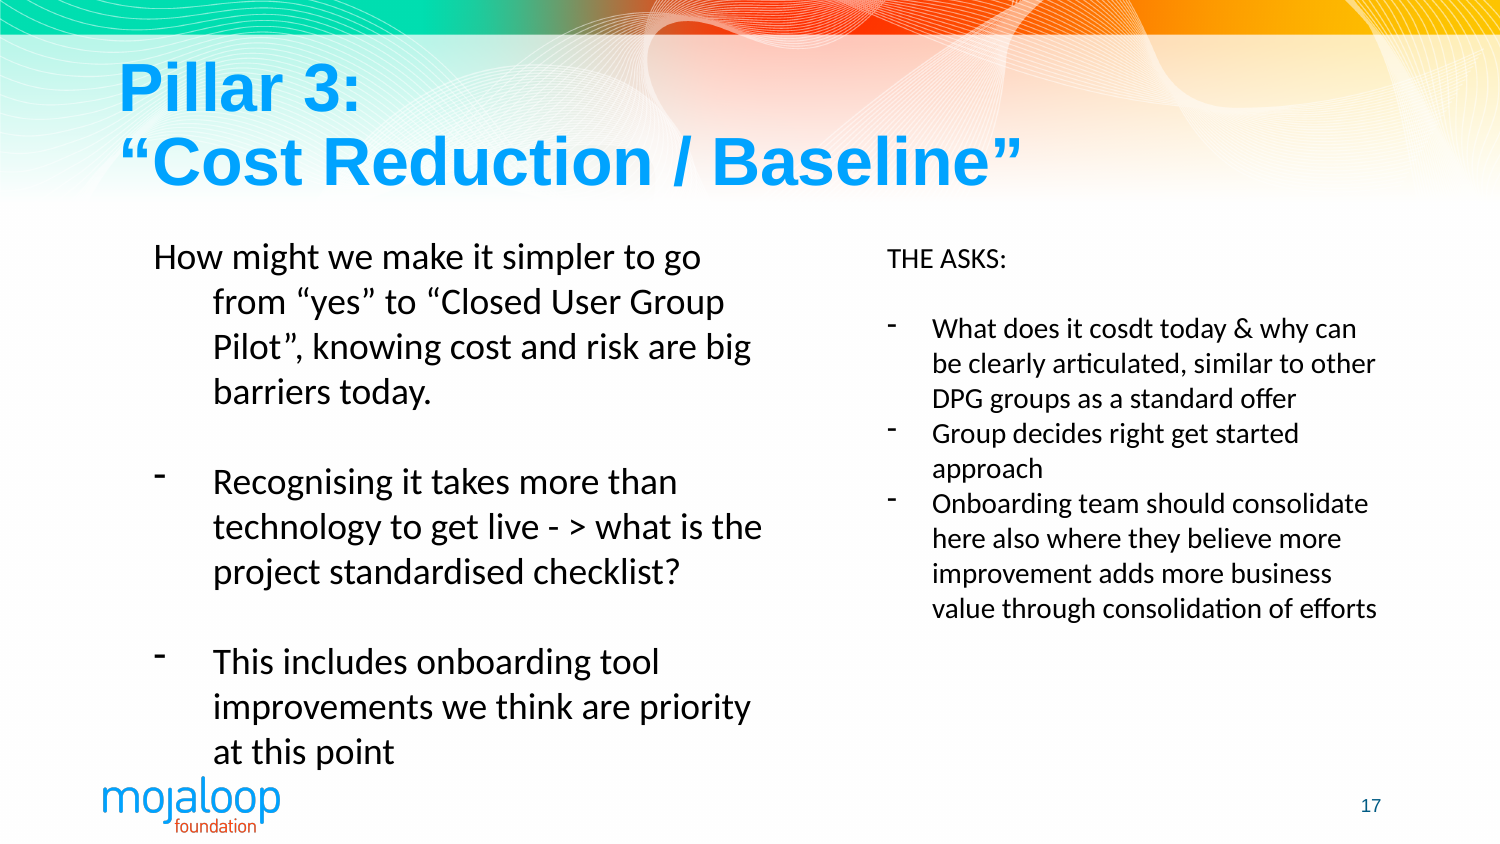

# Pillar 3: “Cost Reduction / Baseline”
How might we make it simpler to go from “yes” to “Closed User Group Pilot”, knowing cost and risk are big barriers today.

Recognising it takes more than technology to get live - > what is the project standardised checklist?

This includes onboarding tool improvements we think are priority at this point
THE ASKS:

What does it cosdt today & why can be clearly articulated, similar to other DPG groups as a standard offer
Group decides right get started approach
Onboarding team should consolidate here also where they believe more improvement adds more business value through consolidation of efforts

17